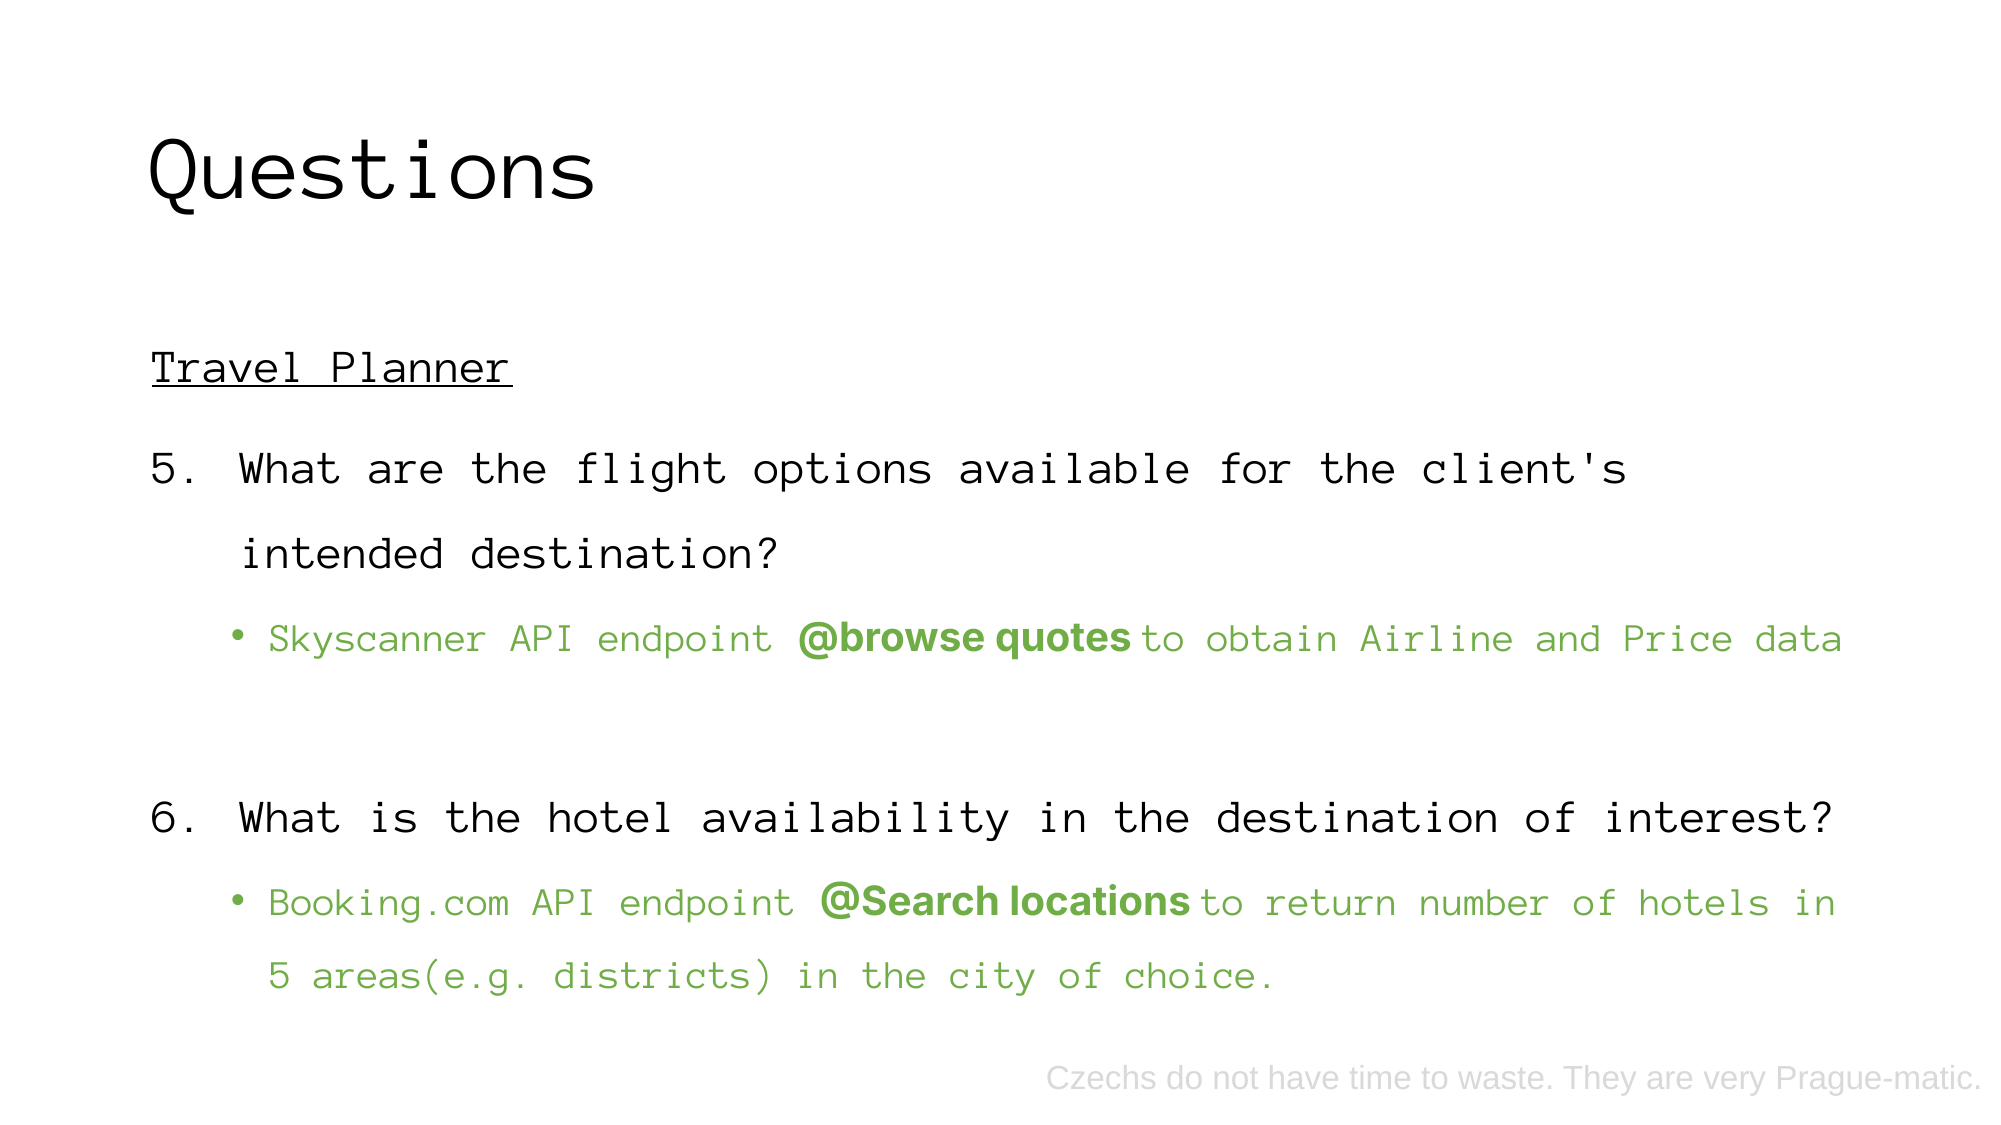

# Questions
Travel Planner
What are the flight options available for the client's intended destination?
Skyscanner API endpoint @browse quotes to obtain Airline and Price data

What is the hotel availability in the destination of interest?
Booking.com API endpoint @Search locations to return number of hotels in 5 areas(e.g. districts) in the city of choice.

Czechs do not have time to waste. They are very Prague-matic.